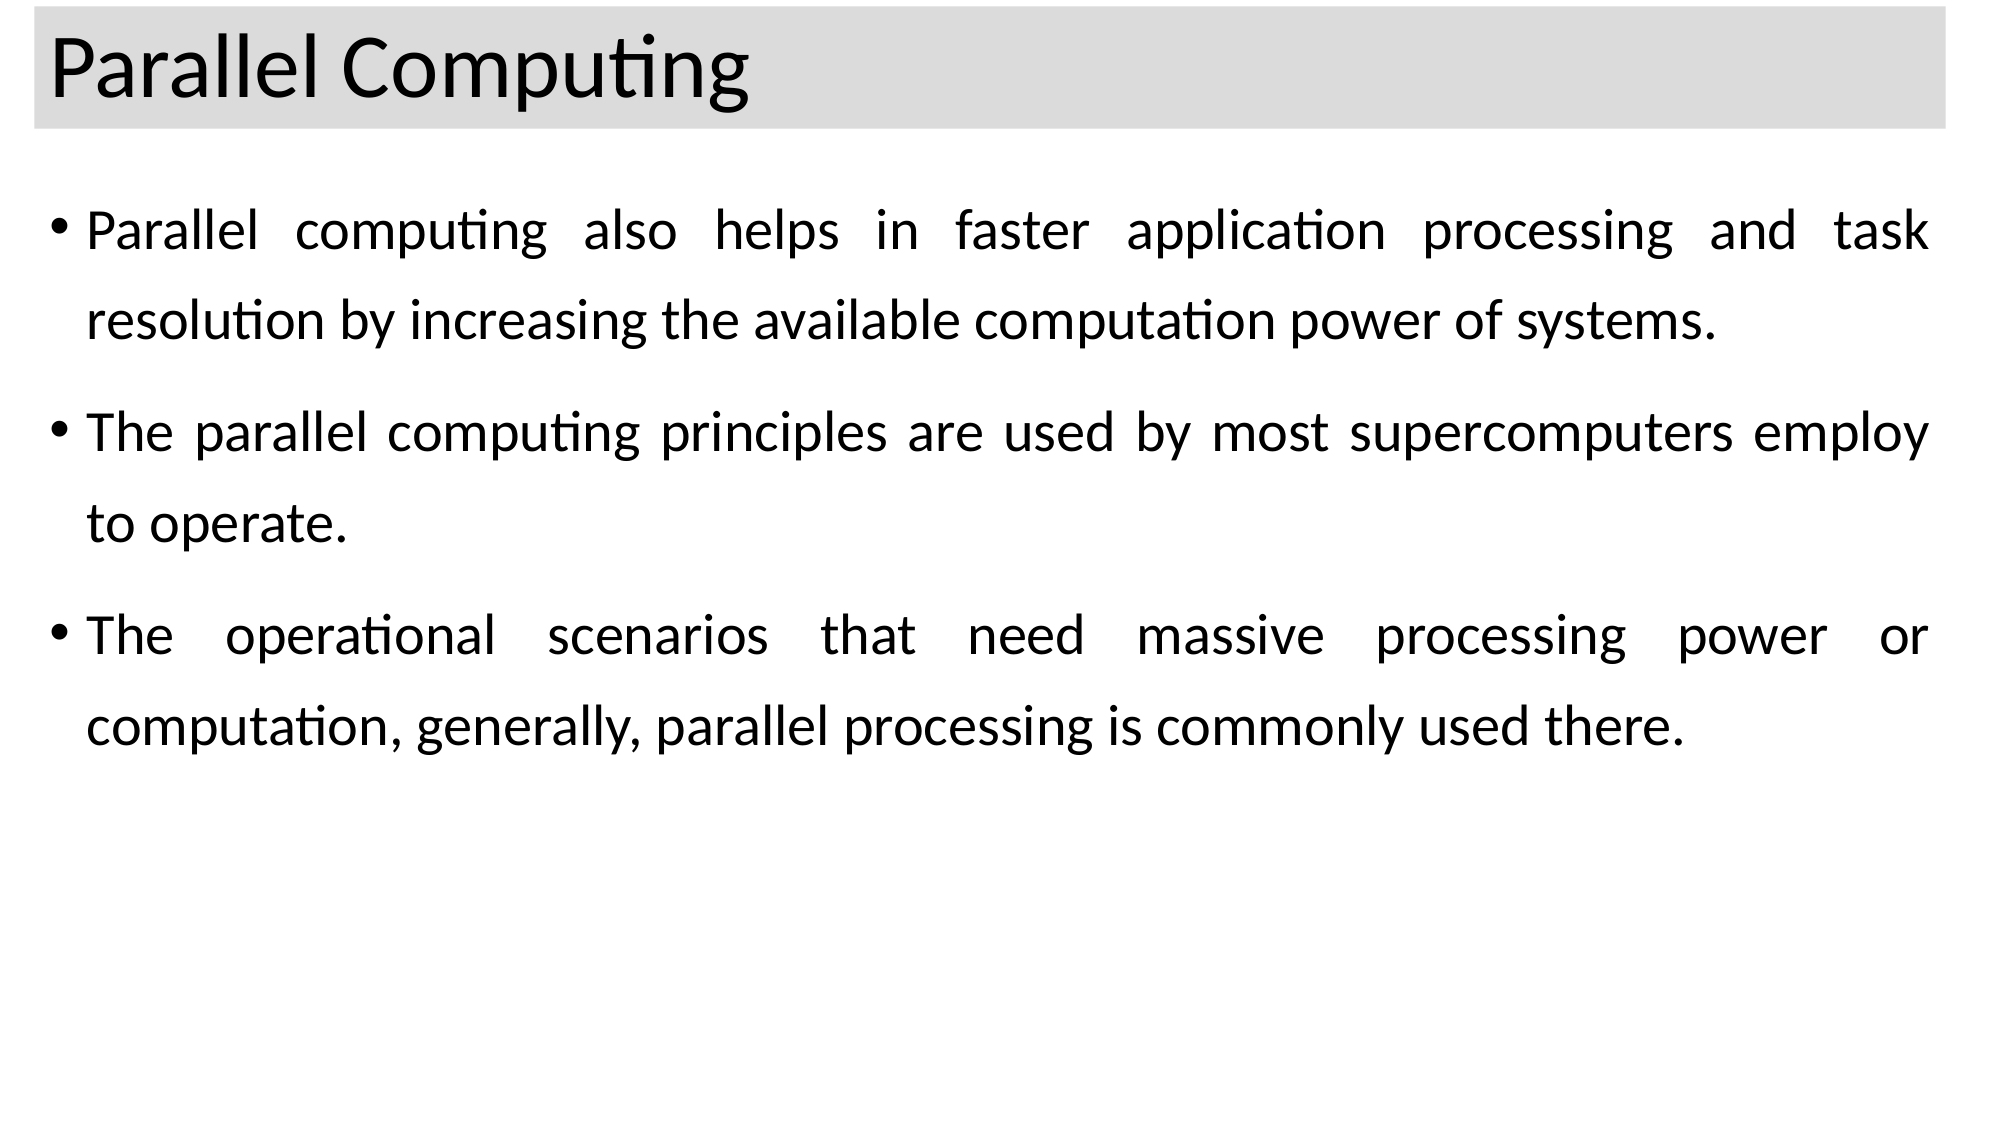

# Parallel Computing
Parallel computing also helps in faster application processing and task resolution by increasing the available computation power of systems.
The parallel computing principles are used by most supercomputers employ to operate.
The operational scenarios that need massive processing power or computation, generally, parallel processing is commonly used there.